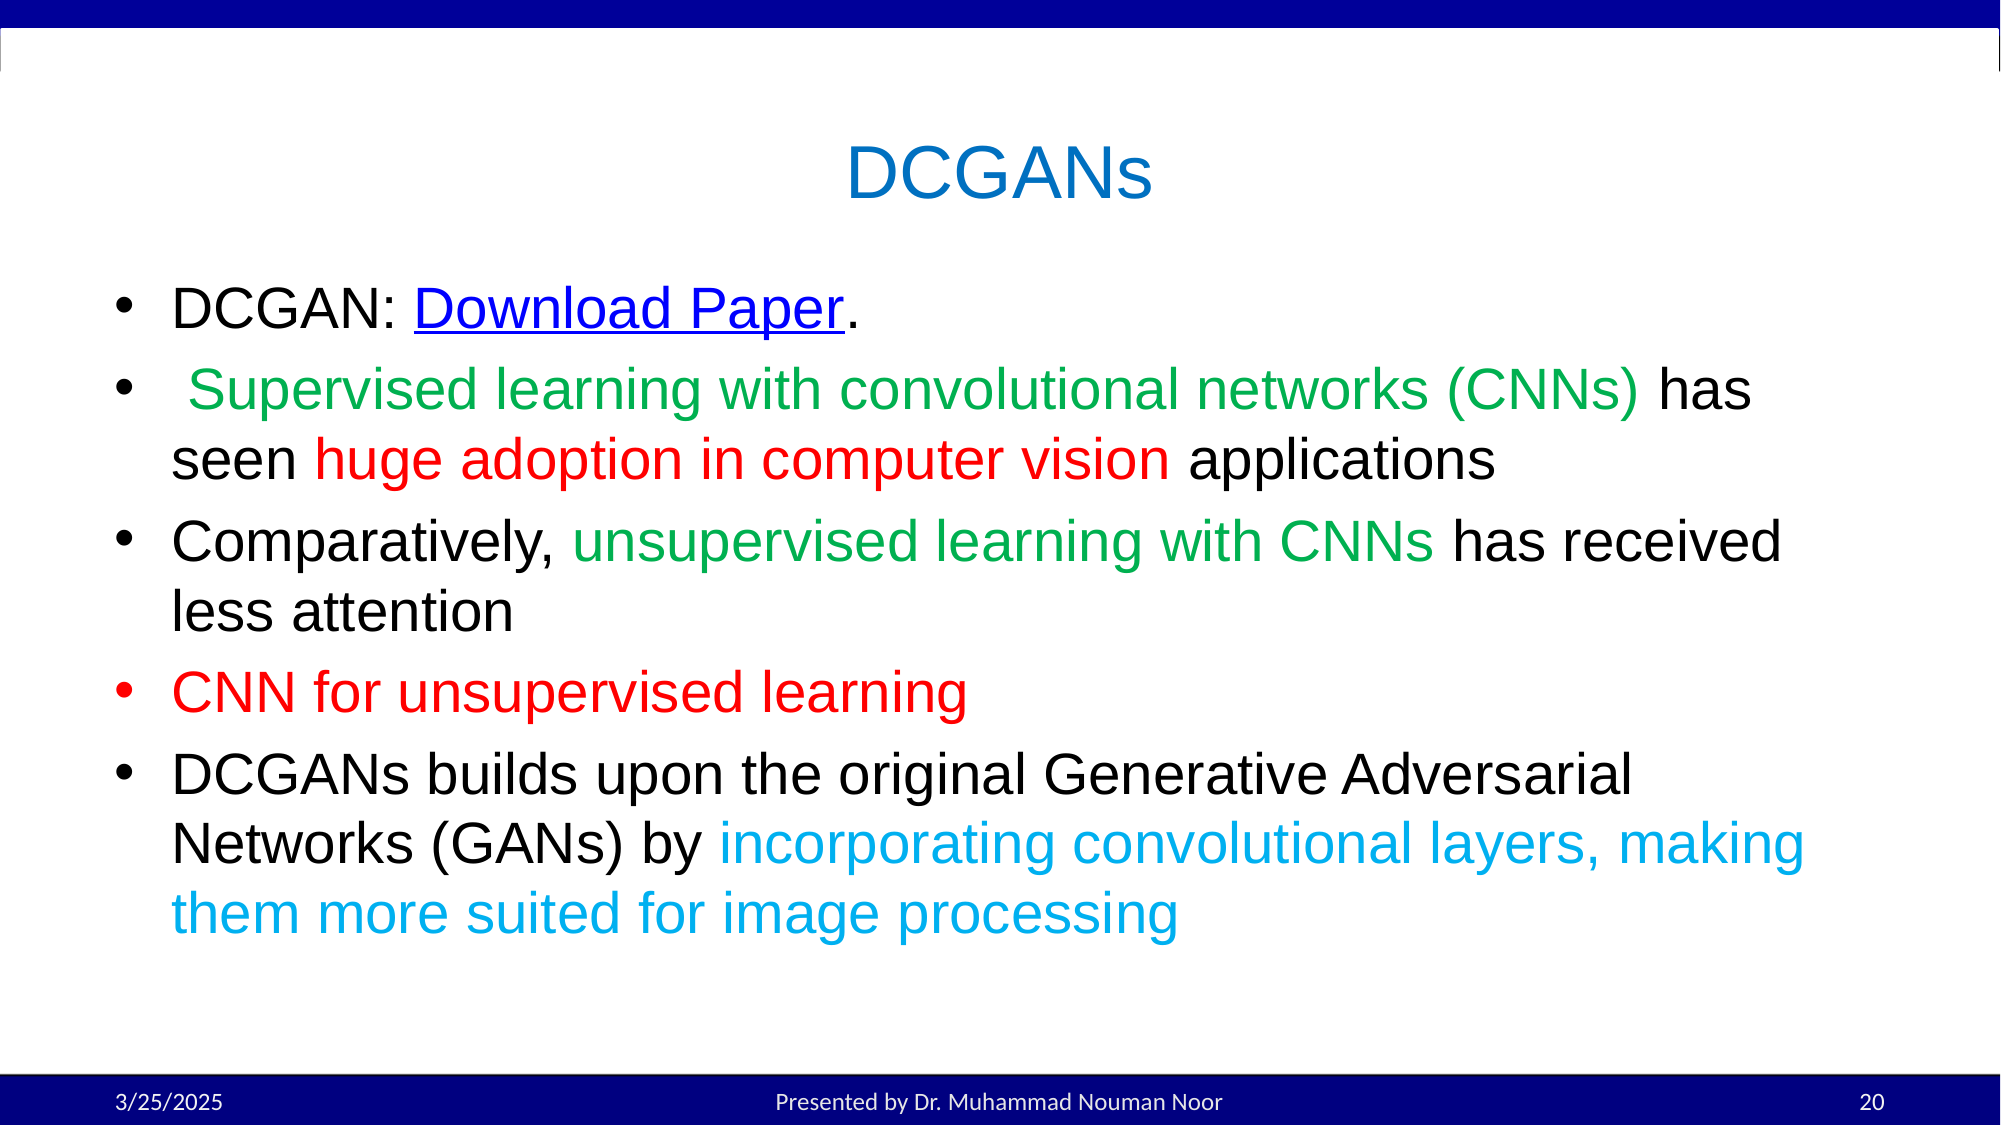

# DCGANs
DCGAN: Download Paper.
 Supervised learning with convolutional networks (CNNs) has seen huge adoption in computer vision applications
Comparatively, unsupervised learning with CNNs has received less attention
CNN for unsupervised learning
DCGANs builds upon the original Generative Adversarial Networks (GANs) by incorporating convolutional layers, making them more suited for image processing
3/25/2025
Presented by Dr. Muhammad Nouman Noor
20